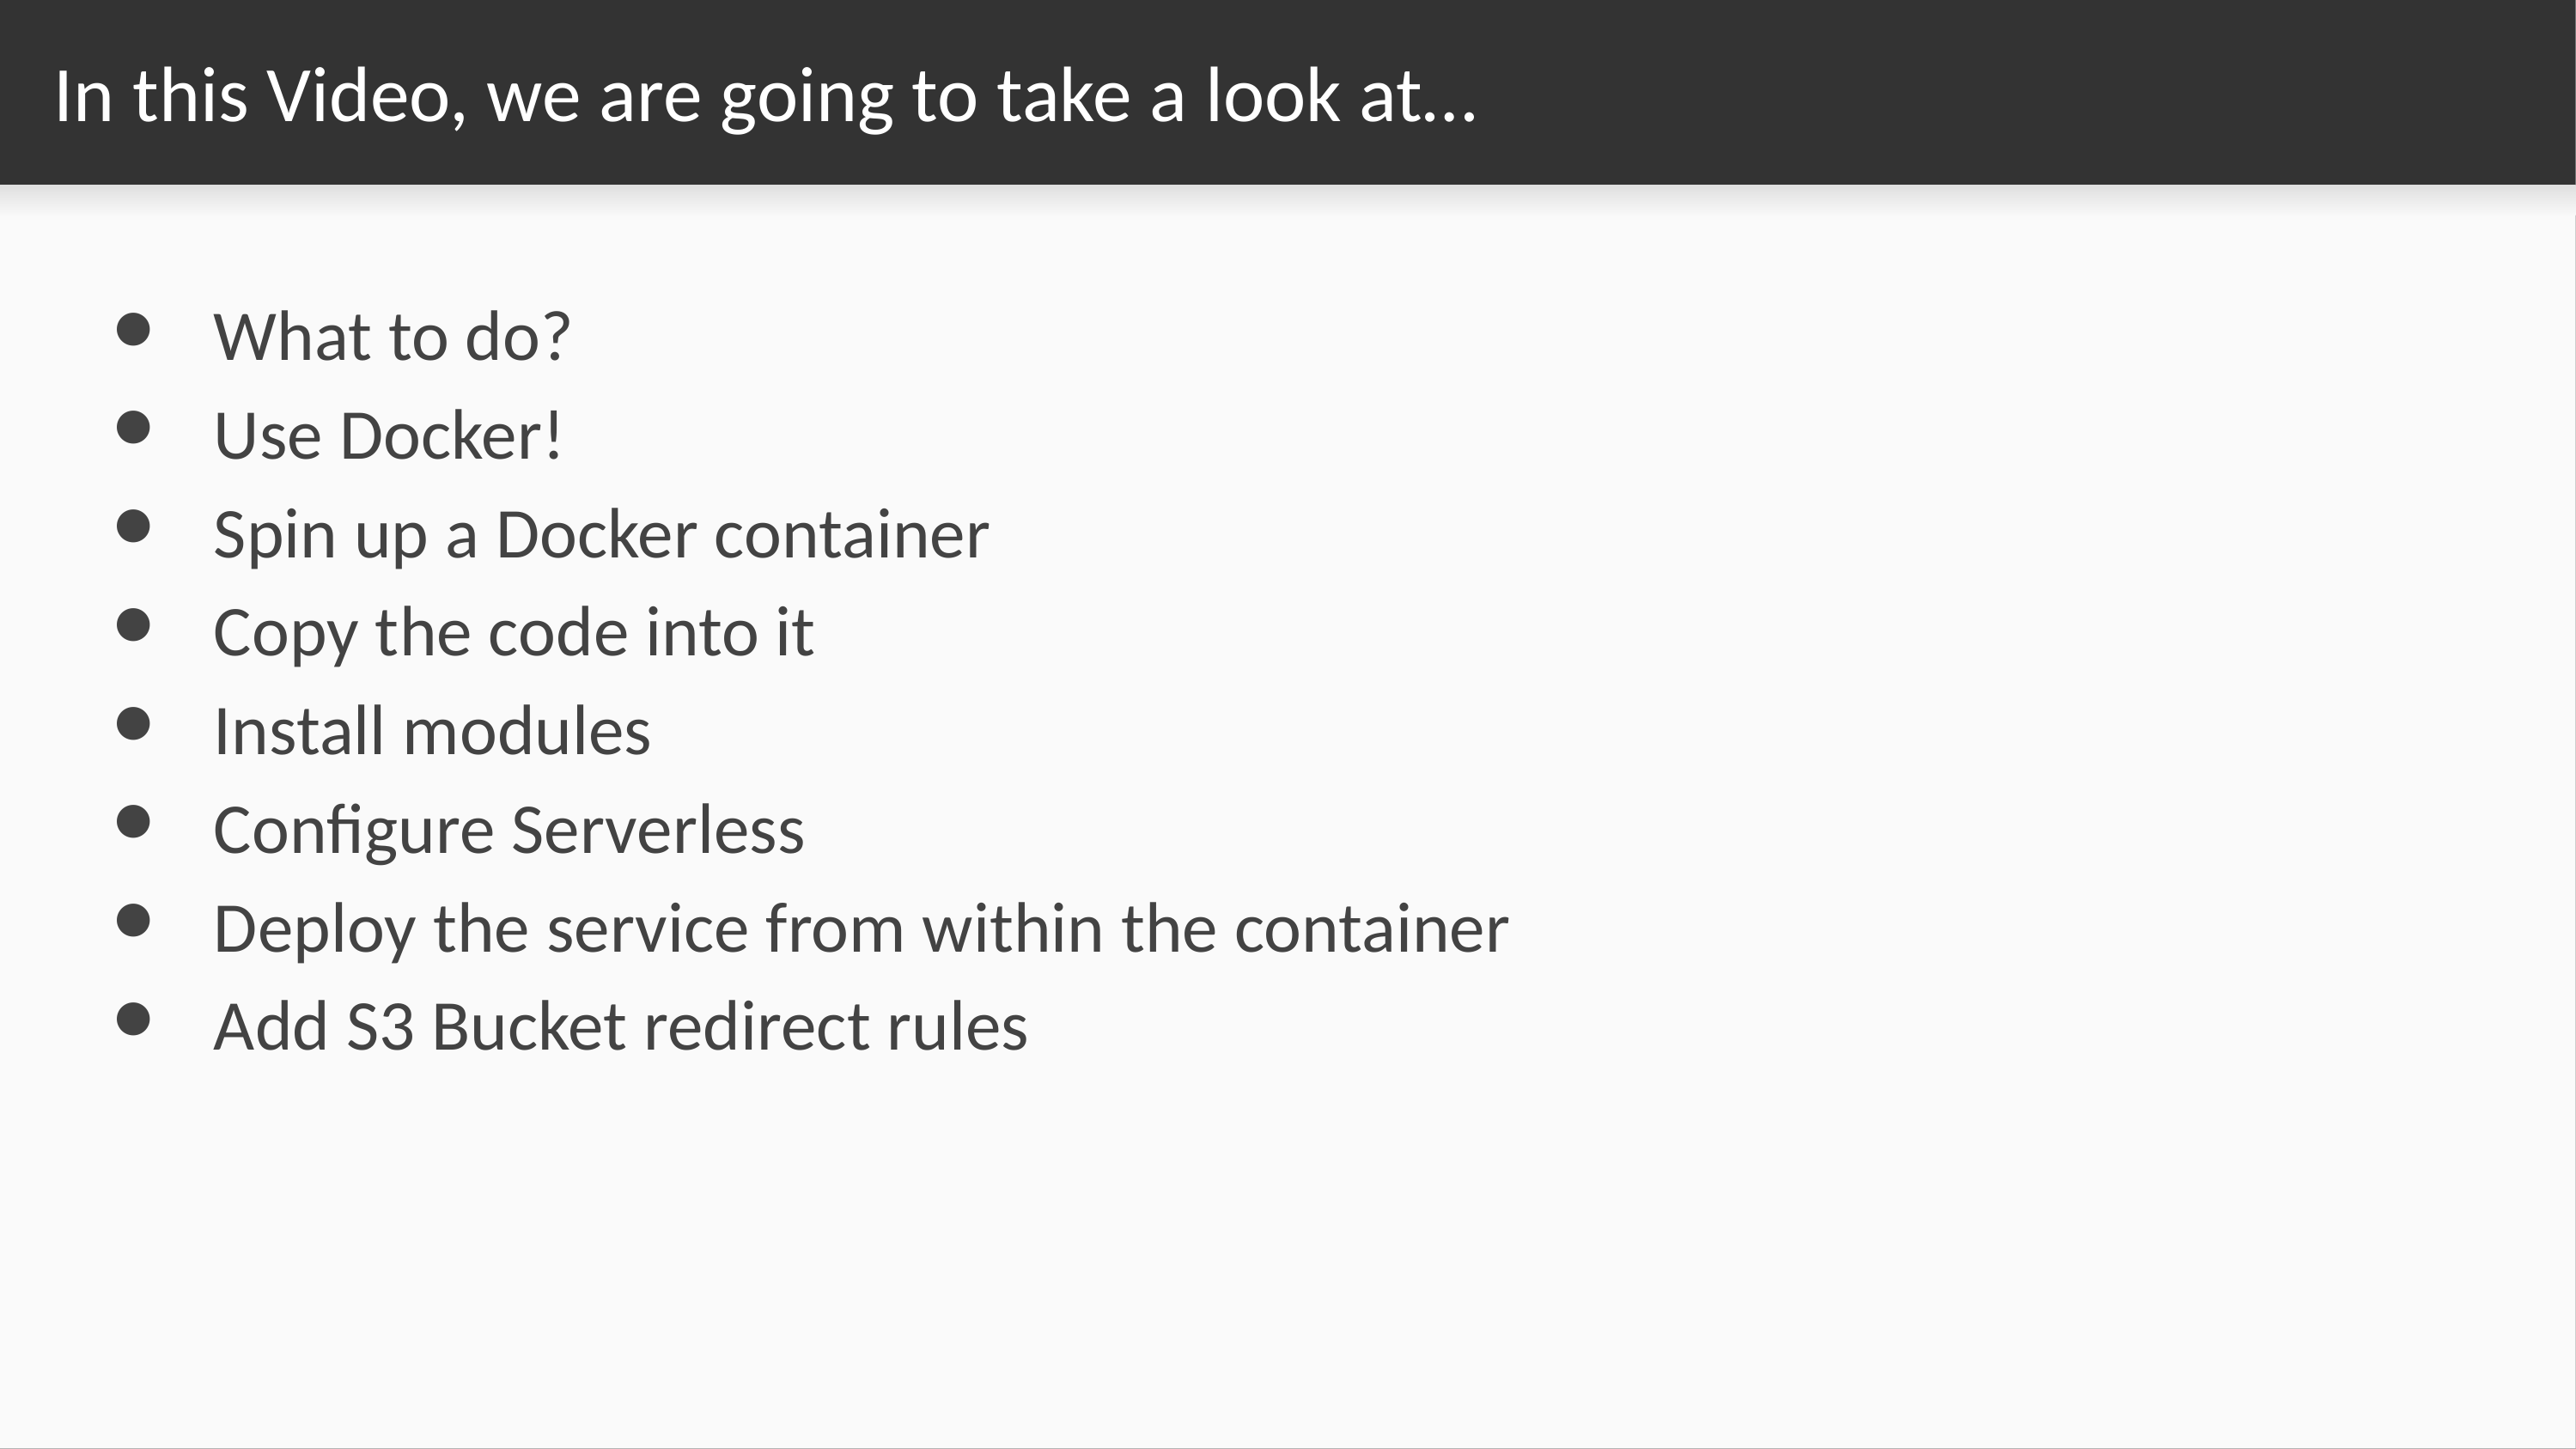

# In this Video, we are going to take a look at…
What to do?
Use Docker!
Spin up a Docker container
Copy the code into it
Install modules
Configure Serverless
Deploy the service from within the container
Add S3 Bucket redirect rules